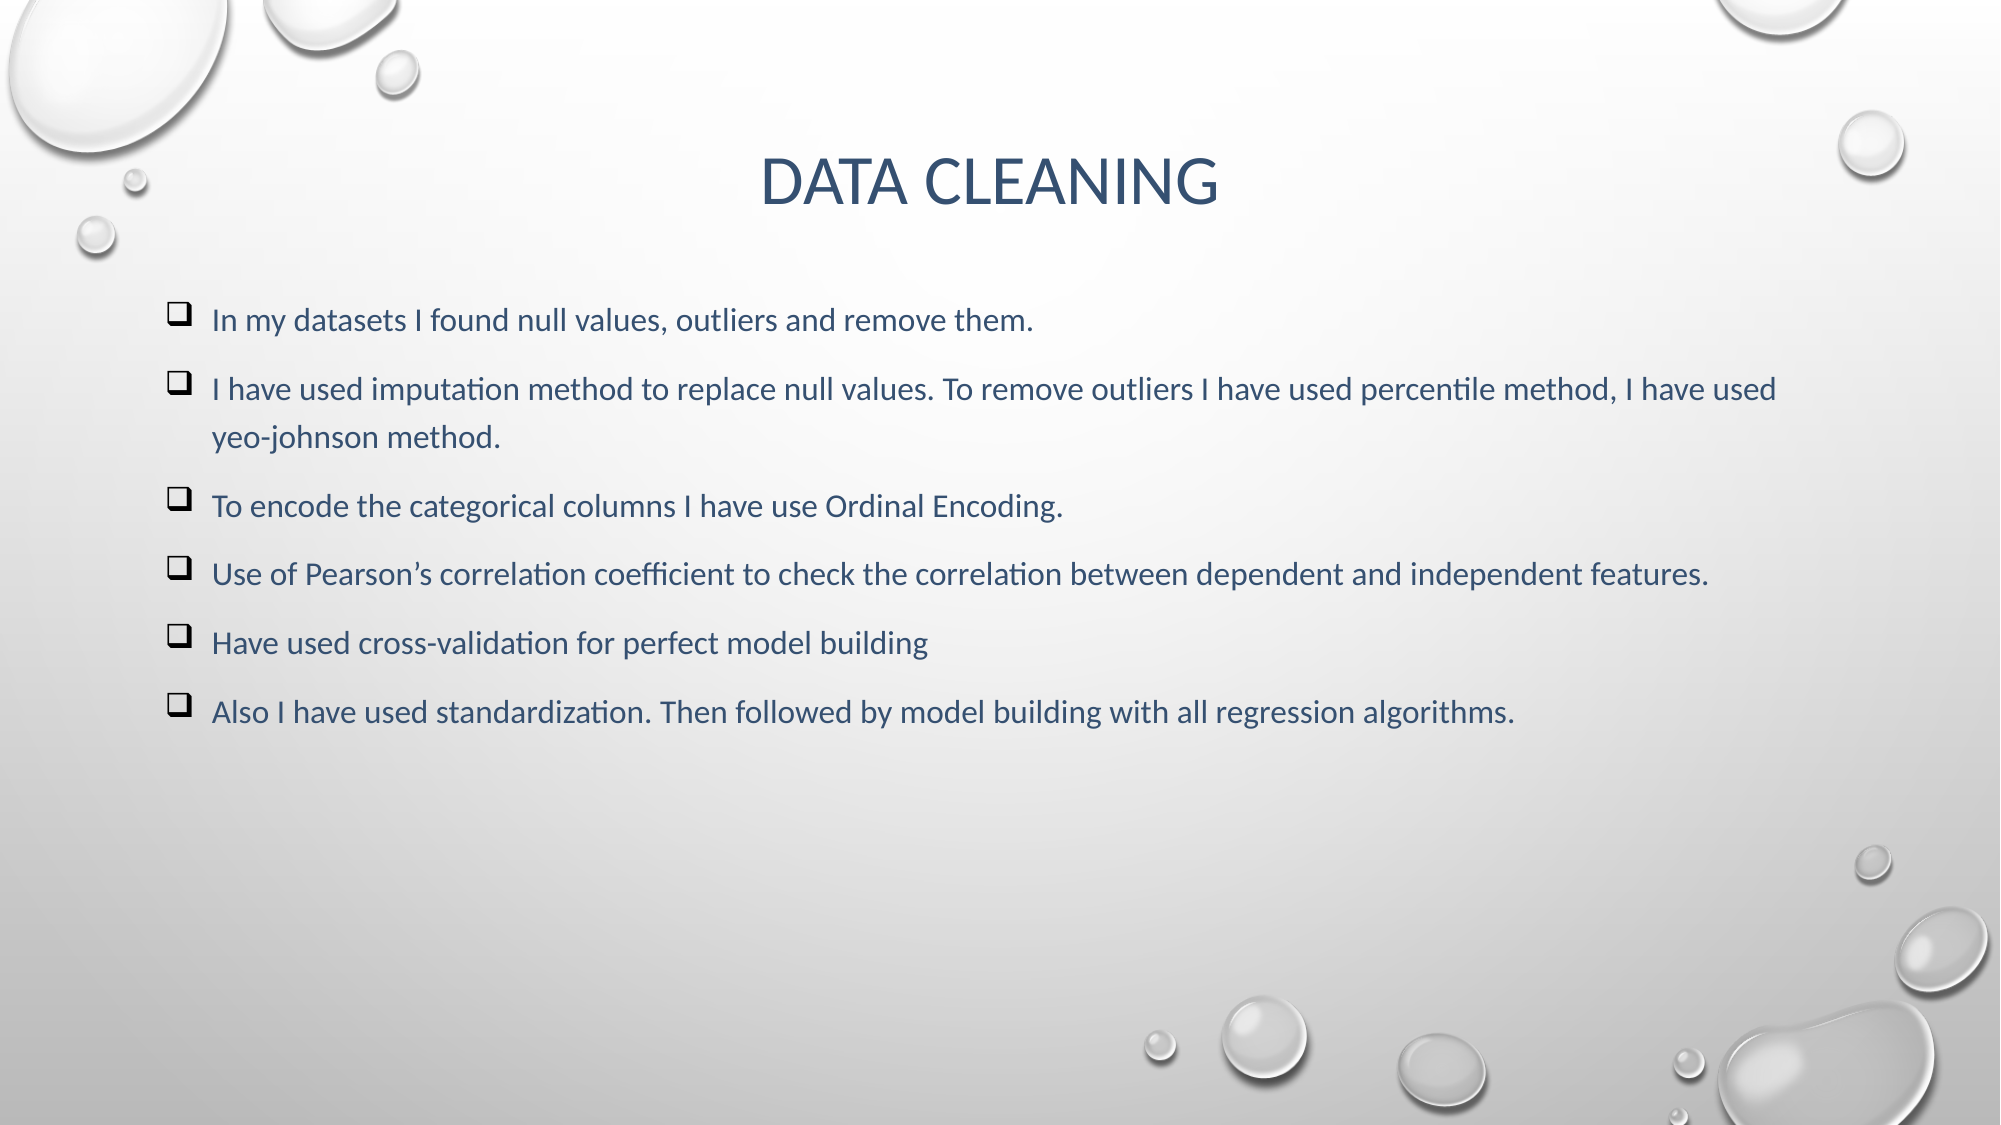

# Data cleaning
In my datasets I found null values, outliers and remove them.
I have used imputation method to replace null values. To remove outliers I have used percentile method, I have used yeo-johnson method.
To encode the categorical columns I have use Ordinal Encoding.
Use of Pearson’s correlation coefficient to check the correlation between dependent and independent features.
Have used cross-validation for perfect model building
Also I have used standardization. Then followed by model building with all regression algorithms.